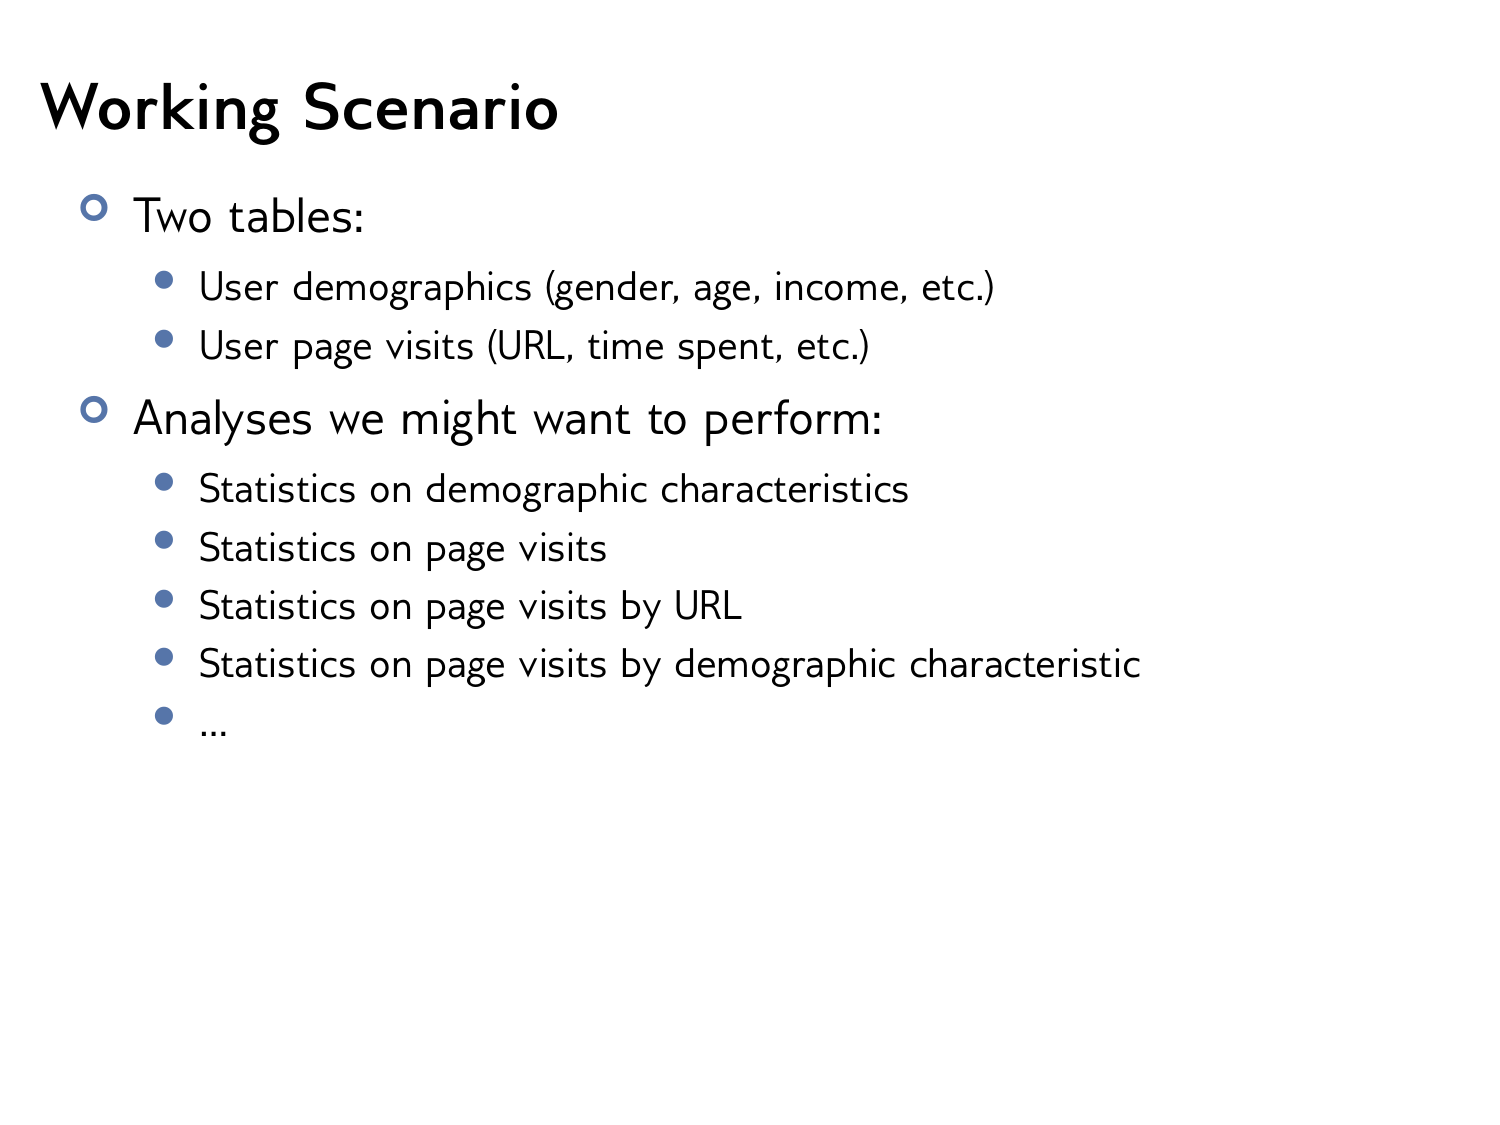

# Working Scenario
Two tables:
User demographics (gender, age, income, etc.)
User page visits (URL, time spent, etc.)
Analyses we might want to perform:
Statistics on demographic characteristics
Statistics on page visits
Statistics on page visits by URL
Statistics on page visits by demographic characteristic
…